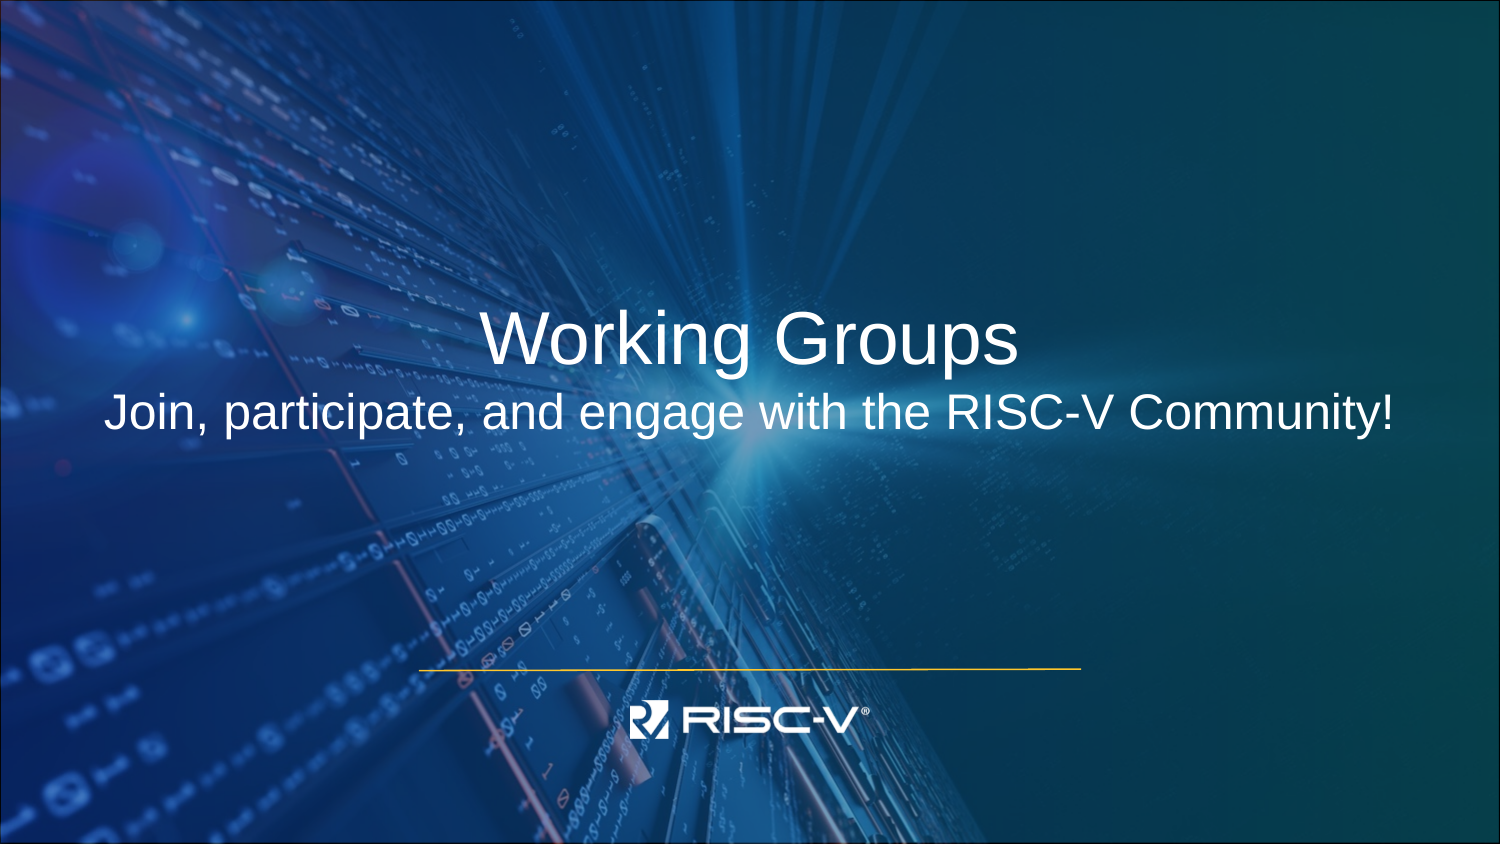

# Working Groups
Join, participate, and engage with the RISC-V Community!